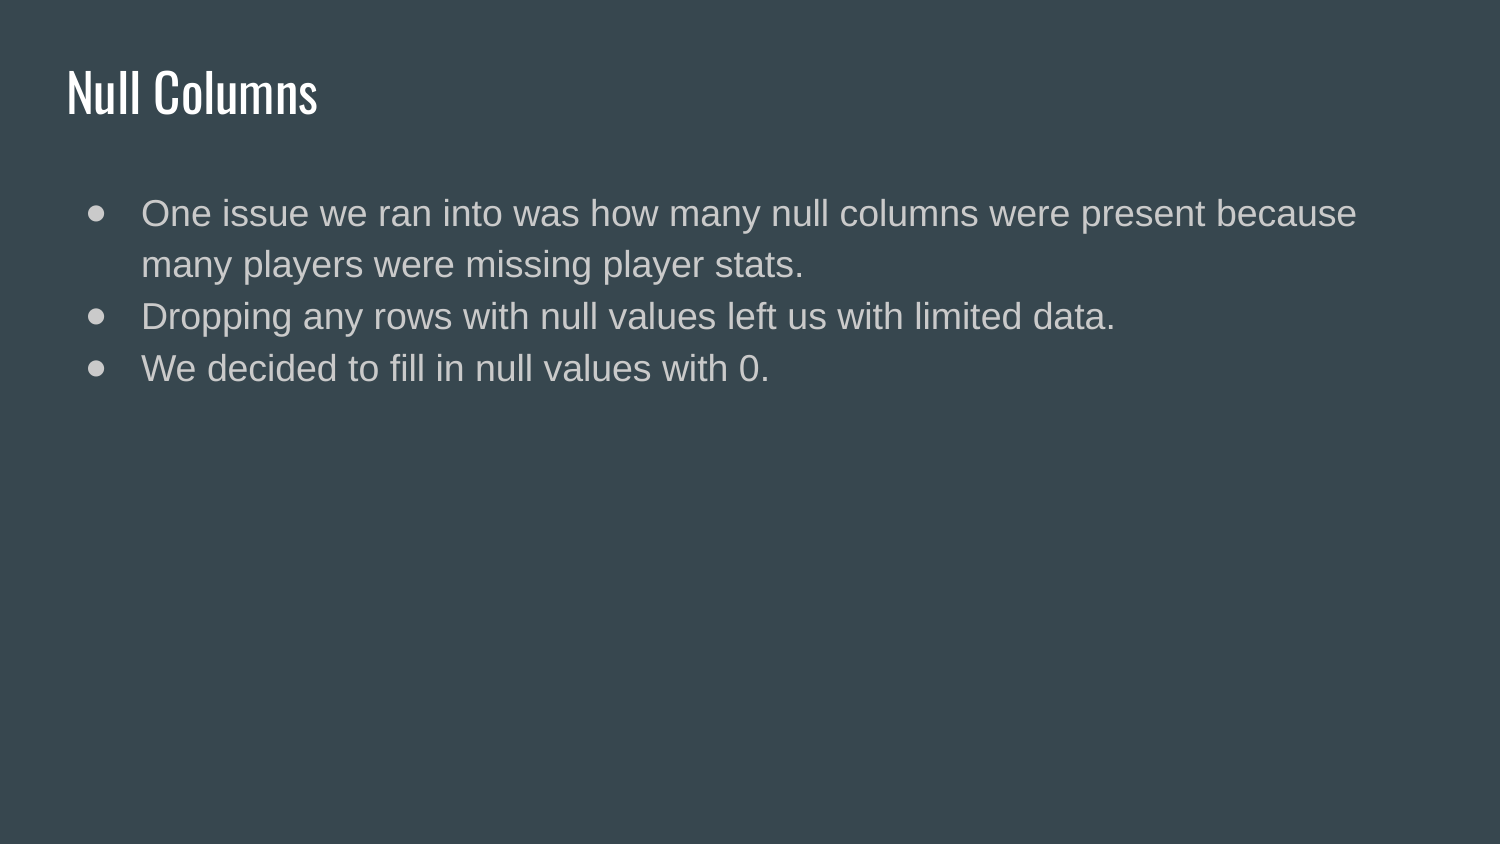

# Null Columns
One issue we ran into was how many null columns were present because many players were missing player stats.
Dropping any rows with null values left us with limited data.
We decided to fill in null values with 0.